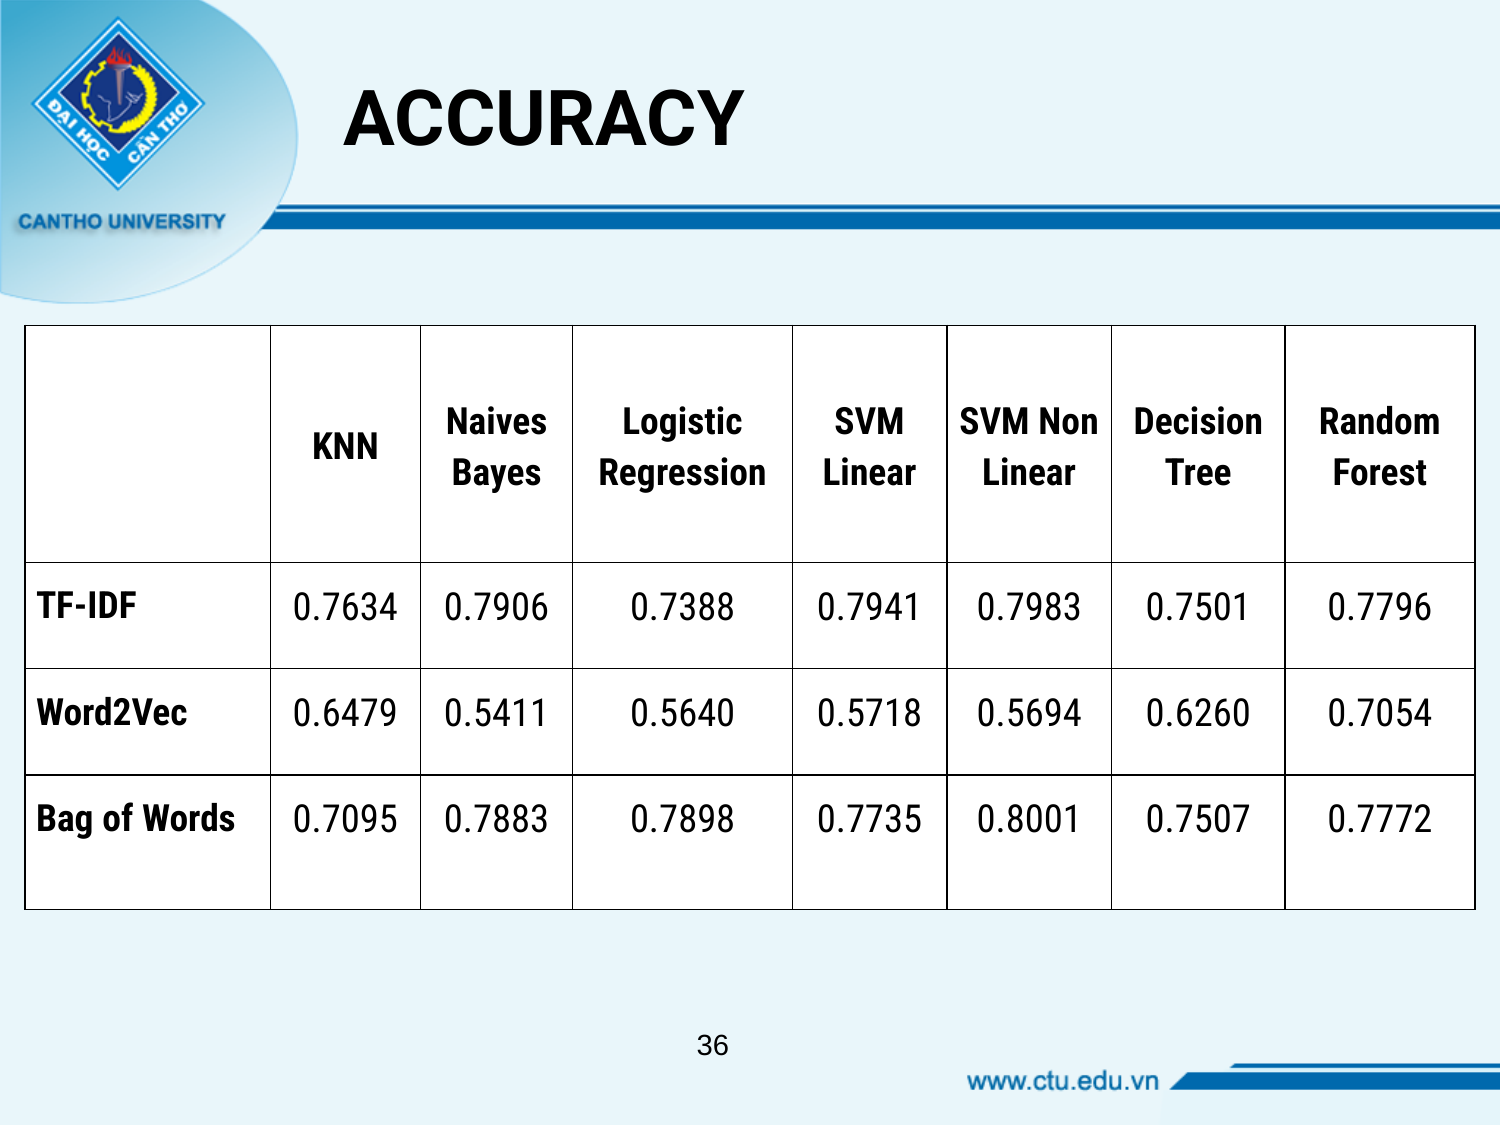

ACCURACY
|  | KNN | Naives Bayes | Logistic Regression | SVM Linear | SVM Non Linear | Decision Tree | Random Forest |
| --- | --- | --- | --- | --- | --- | --- | --- |
| TF-IDF | 0.7634 | 0.7906 | 0.7388 | 0.7941 | 0.7983 | 0.7501 | 0.7796 |
| Word2Vec | 0.6479 | 0.5411 | 0.5640 | 0.5718 | 0.5694 | 0.6260 | 0.7054 |
| Bag of Words | 0.7095 | 0.7883 | 0.7898 | 0.7735 | 0.8001 | 0.7507 | 0.7772 |
36